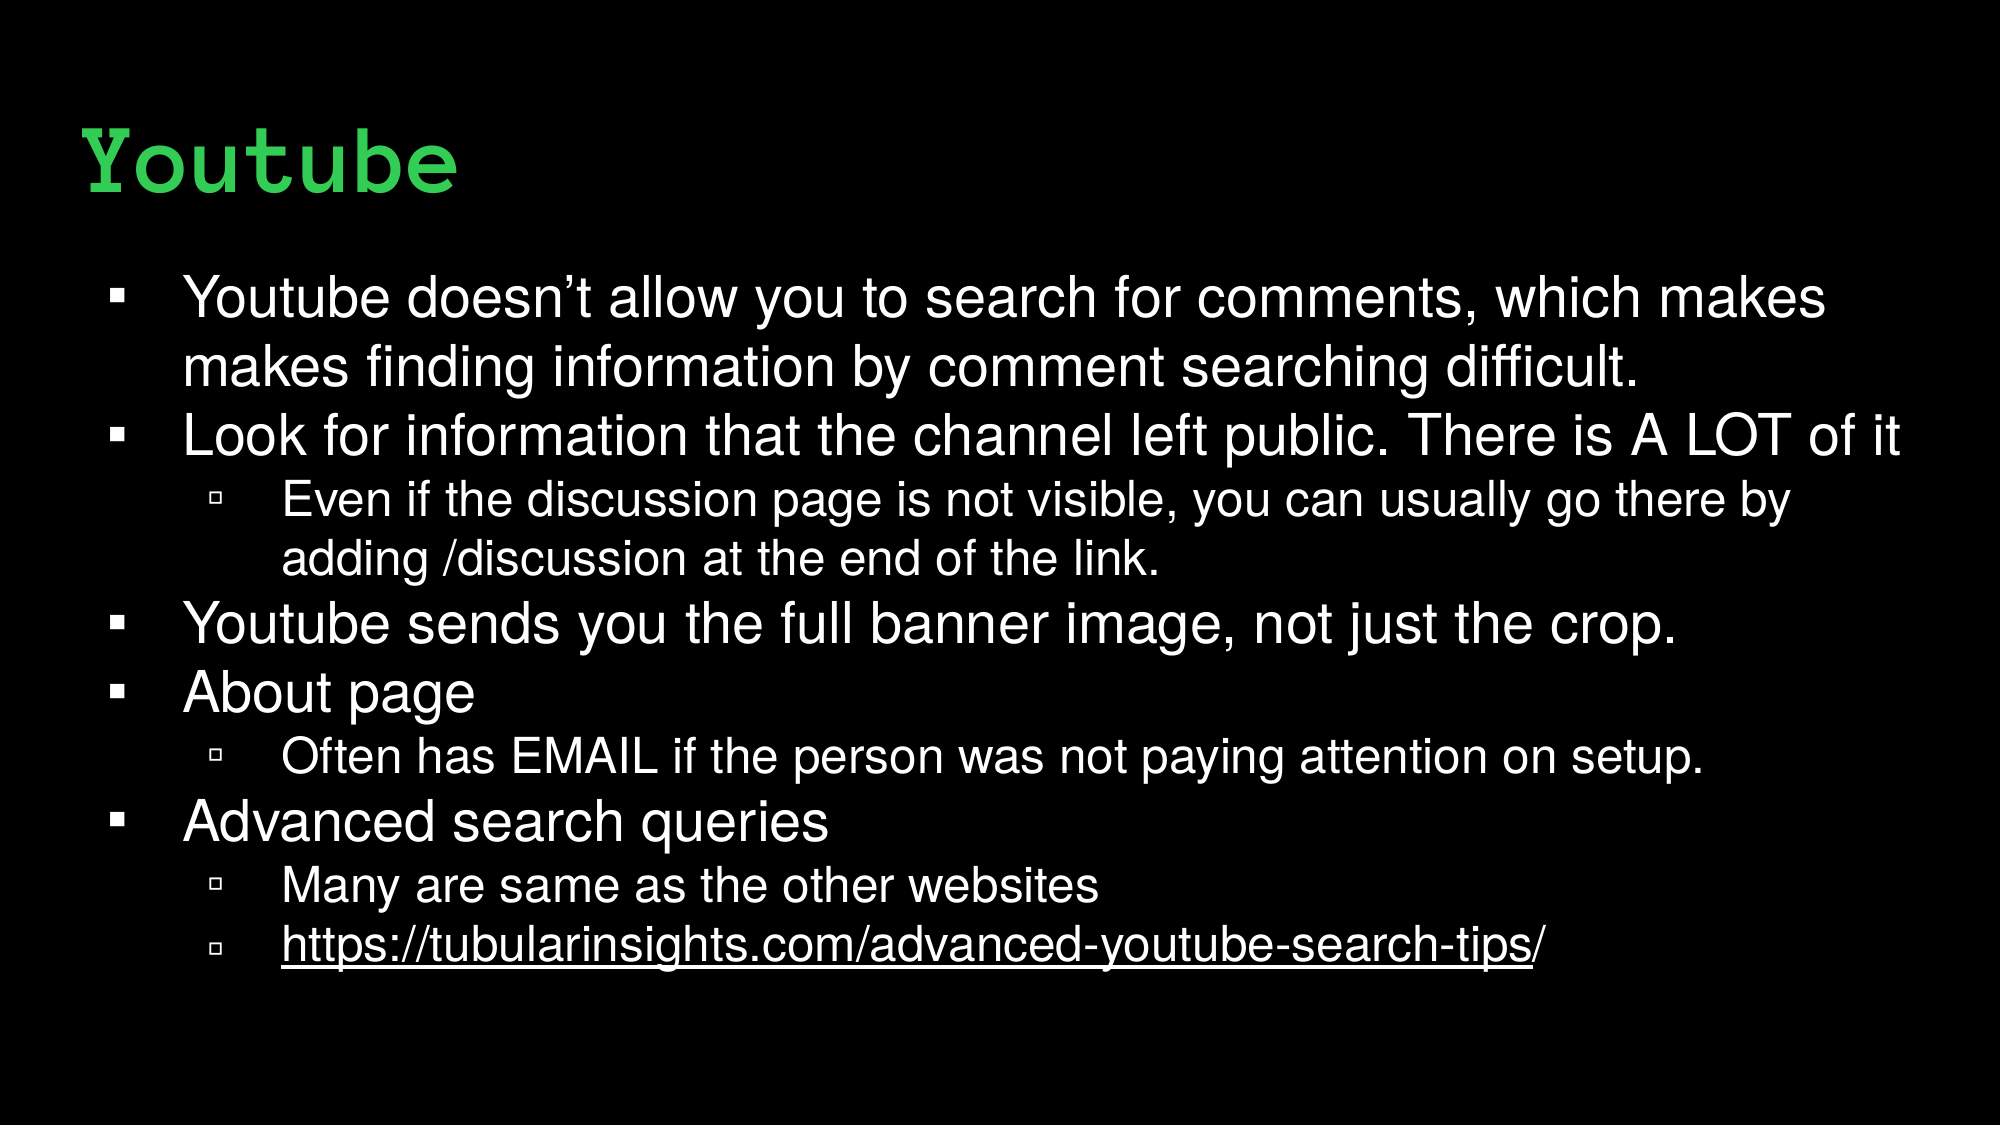

# Youtube
Youtube doesn’t allow you to search for comments, which makes makes finding information by comment searching difficult.
Look for information that the channel left public. There is A LOT of it
Even if the discussion page is not visible, you can usually go there by adding /discussion at the end of the link.
Youtube sends you the full banner image, not just the crop.
About page
Often has EMAIL if the person was not paying attention on setup.
Advanced search queries
Many are same as the other websites
https://tubularinsights.com/advanced-youtube-search-tips/